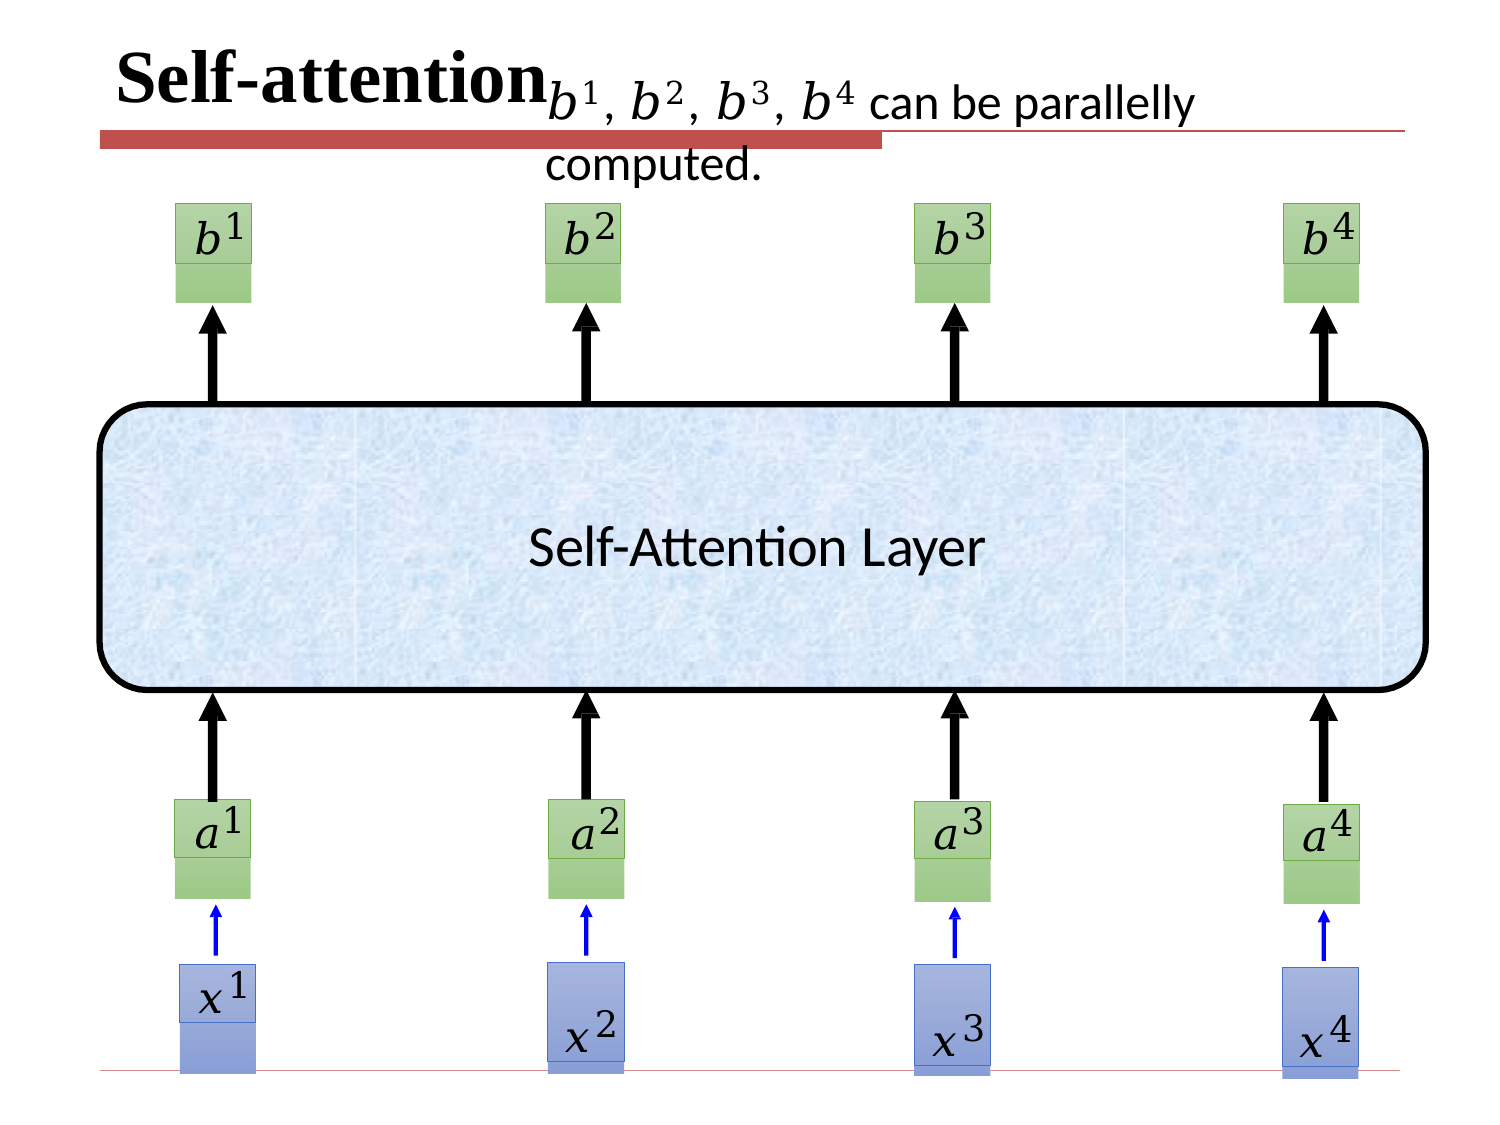

# Self-attention
𝑏1, 𝑏2, 𝑏3, 𝑏4 can be parallelly computed.

𝑏1

𝑏2

𝑏3

𝑏4

Self-Attention Layer

𝑎1

𝑎2

𝑎3

𝑎4

𝑥2

𝑥1

𝑥3

𝑥4